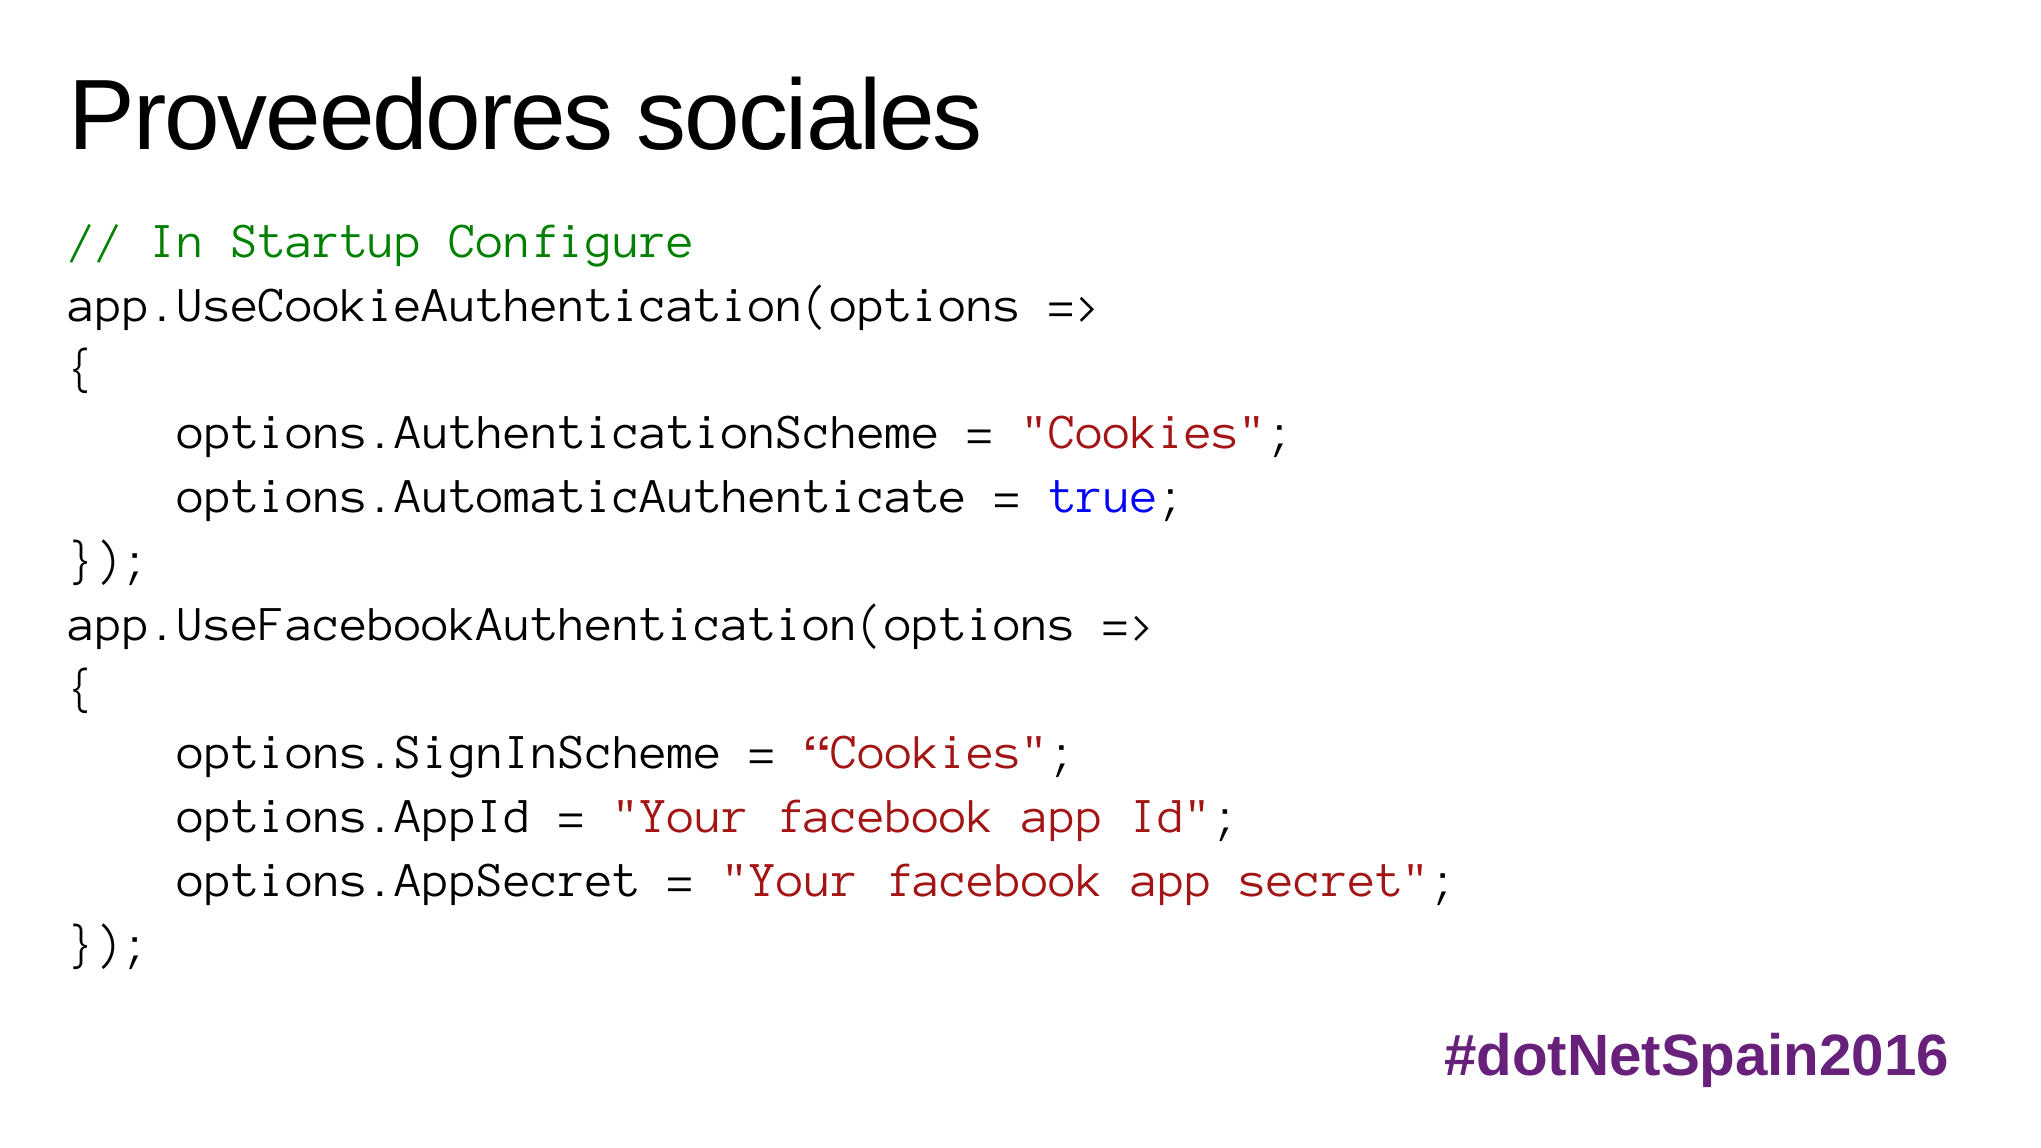

# Proveedores sociales
// In Startup Configure
app.UseCookieAuthentication(options =>
{
    options.AuthenticationScheme = "Cookies";
    options.AutomaticAuthenticate = true;
});
app.UseFacebookAuthentication(options =>
{
    options.SignInScheme = “Cookies";
    options.AppId = "Your facebook app Id";
    options.AppSecret = "Your facebook app secret";
});